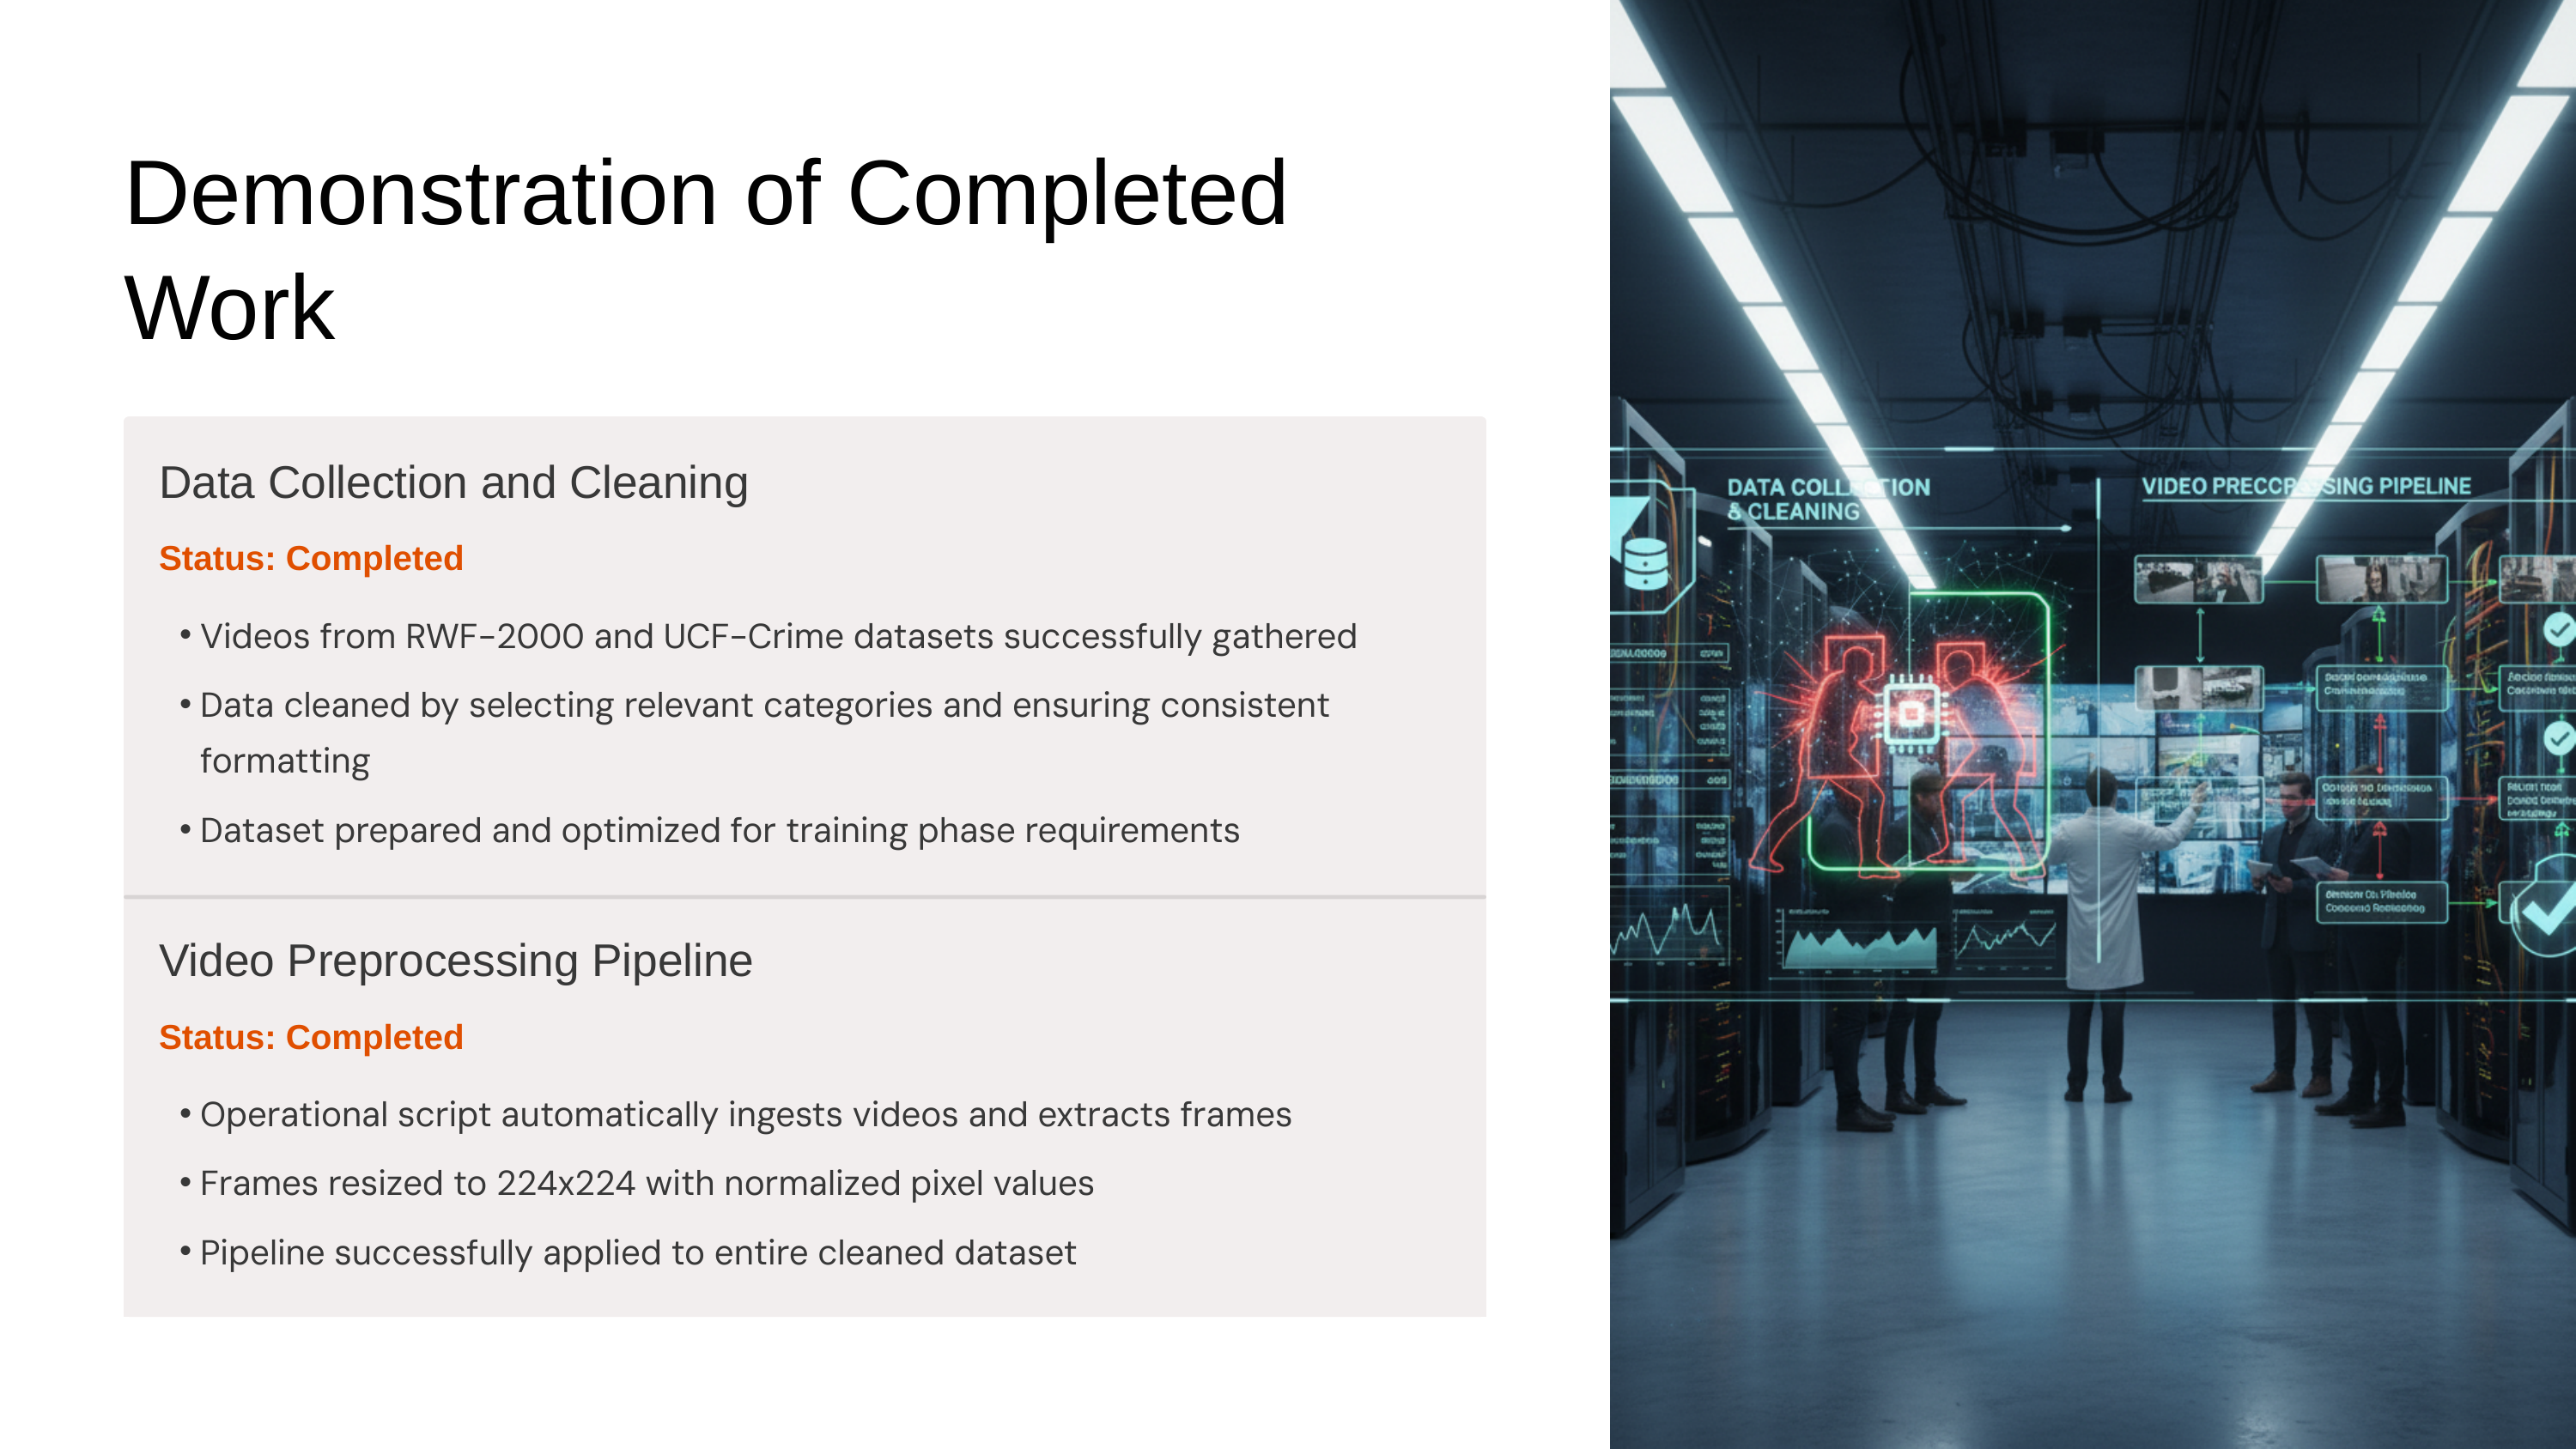

Demonstration of Completed Work

Data Collection and Cleaning
Status: Completed
Videos from RWF-2000 and UCF-Crime datasets successfully gathered
Data cleaned by selecting relevant categories and ensuring consistent formatting
Dataset prepared and optimized for training phase requirements

Video Preprocessing Pipeline
Status: Completed
Operational script automatically ingests videos and extracts frames
Frames resized to 224x224 with normalized pixel values
Pipeline successfully applied to entire cleaned dataset